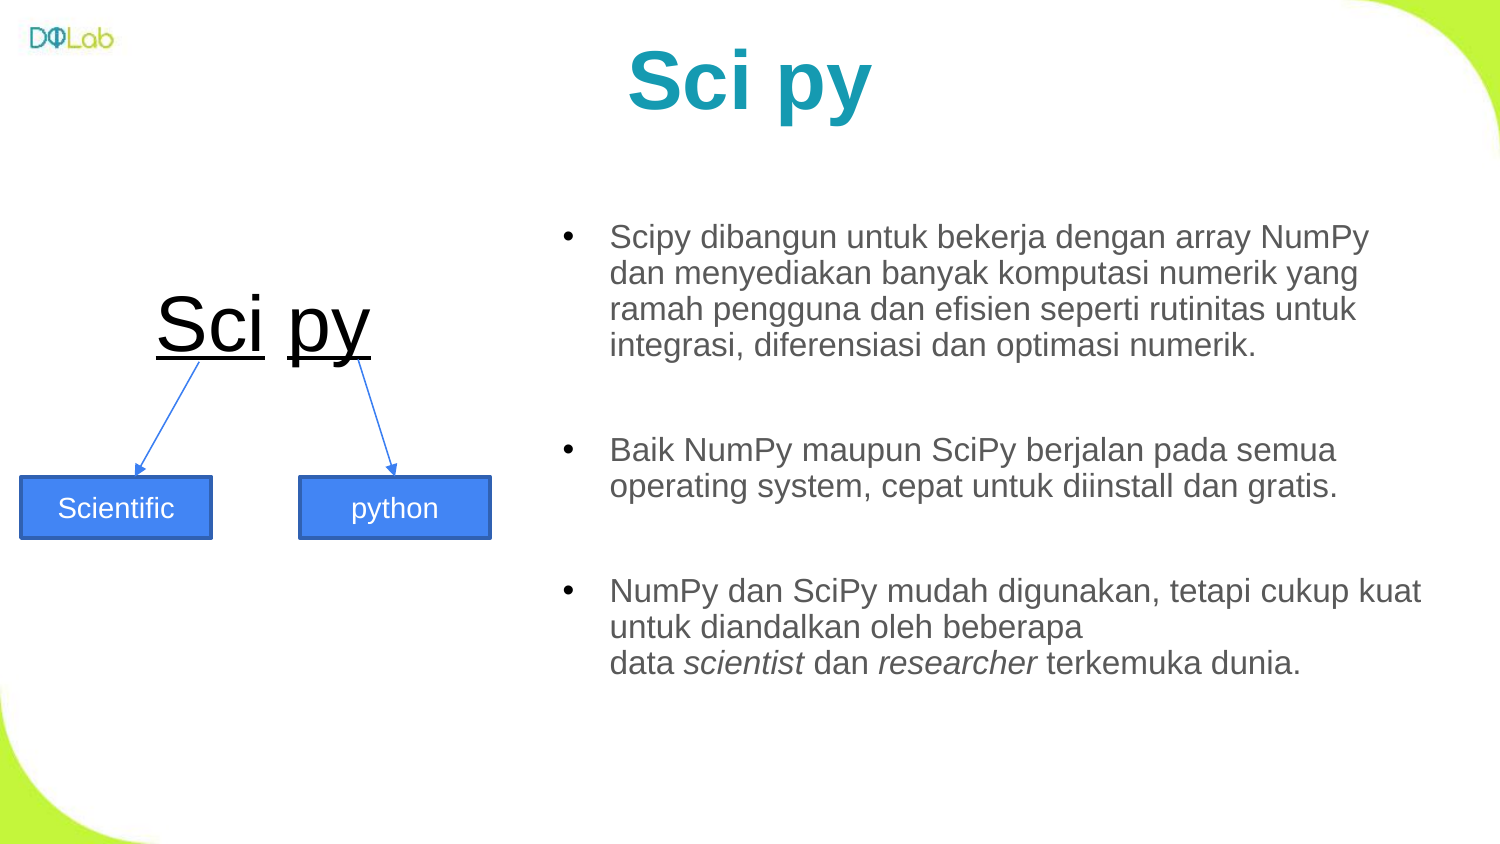

Sci py
Scipy dibangun untuk bekerja dengan array NumPy dan menyediakan banyak komputasi numerik yang ramah pengguna dan efisien seperti rutinitas untuk integrasi, diferensiasi dan optimasi numerik.

Baik NumPy maupun SciPy berjalan pada semua operating system, cepat untuk diinstall dan gratis.

NumPy dan SciPy mudah digunakan, tetapi cukup kuat untuk diandalkan oleh beberapa data scientist dan researcher terkemuka dunia.

Sci py
Scientific
python